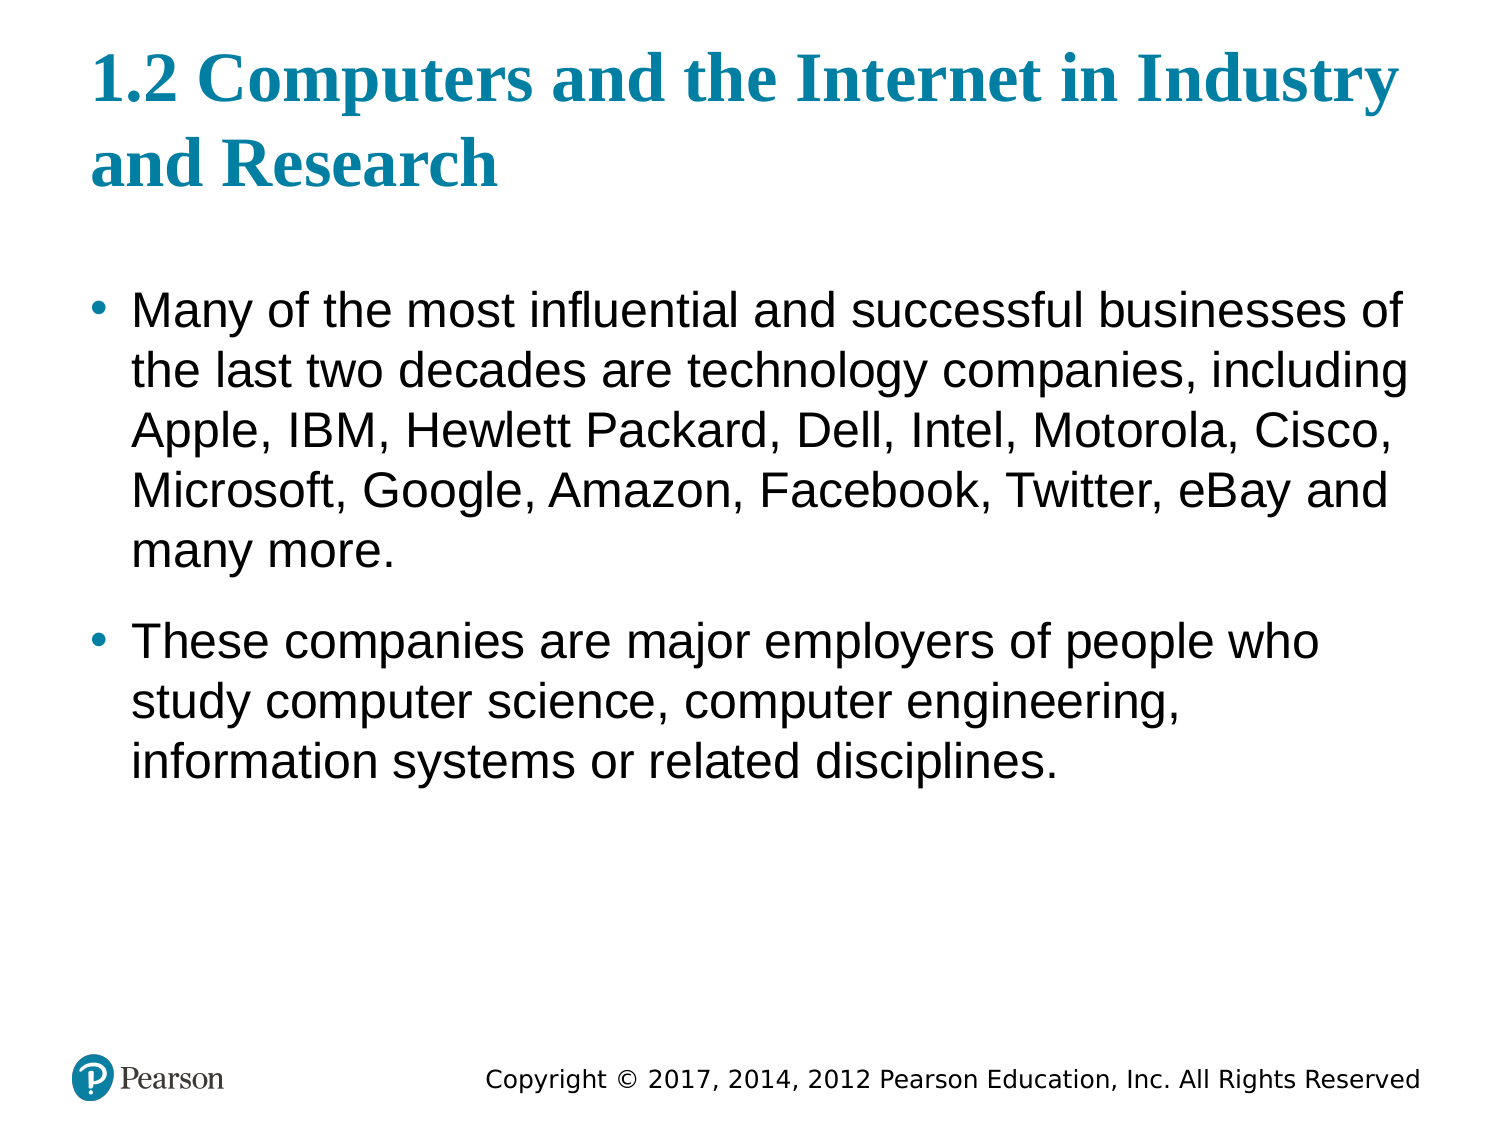

# 1.2 Computers and the Internet in Industry and Research
Many of the most influential and successful businesses of the last two decades are technology companies, including Apple, I B M, Hewlett Packard, Dell, Intel, Motorola, Cisco, Microsoft, Google, Amazon, Facebook, Twitter, eBay and many more.
These companies are major employers of people who study computer science, computer engineering, information systems or related disciplines.